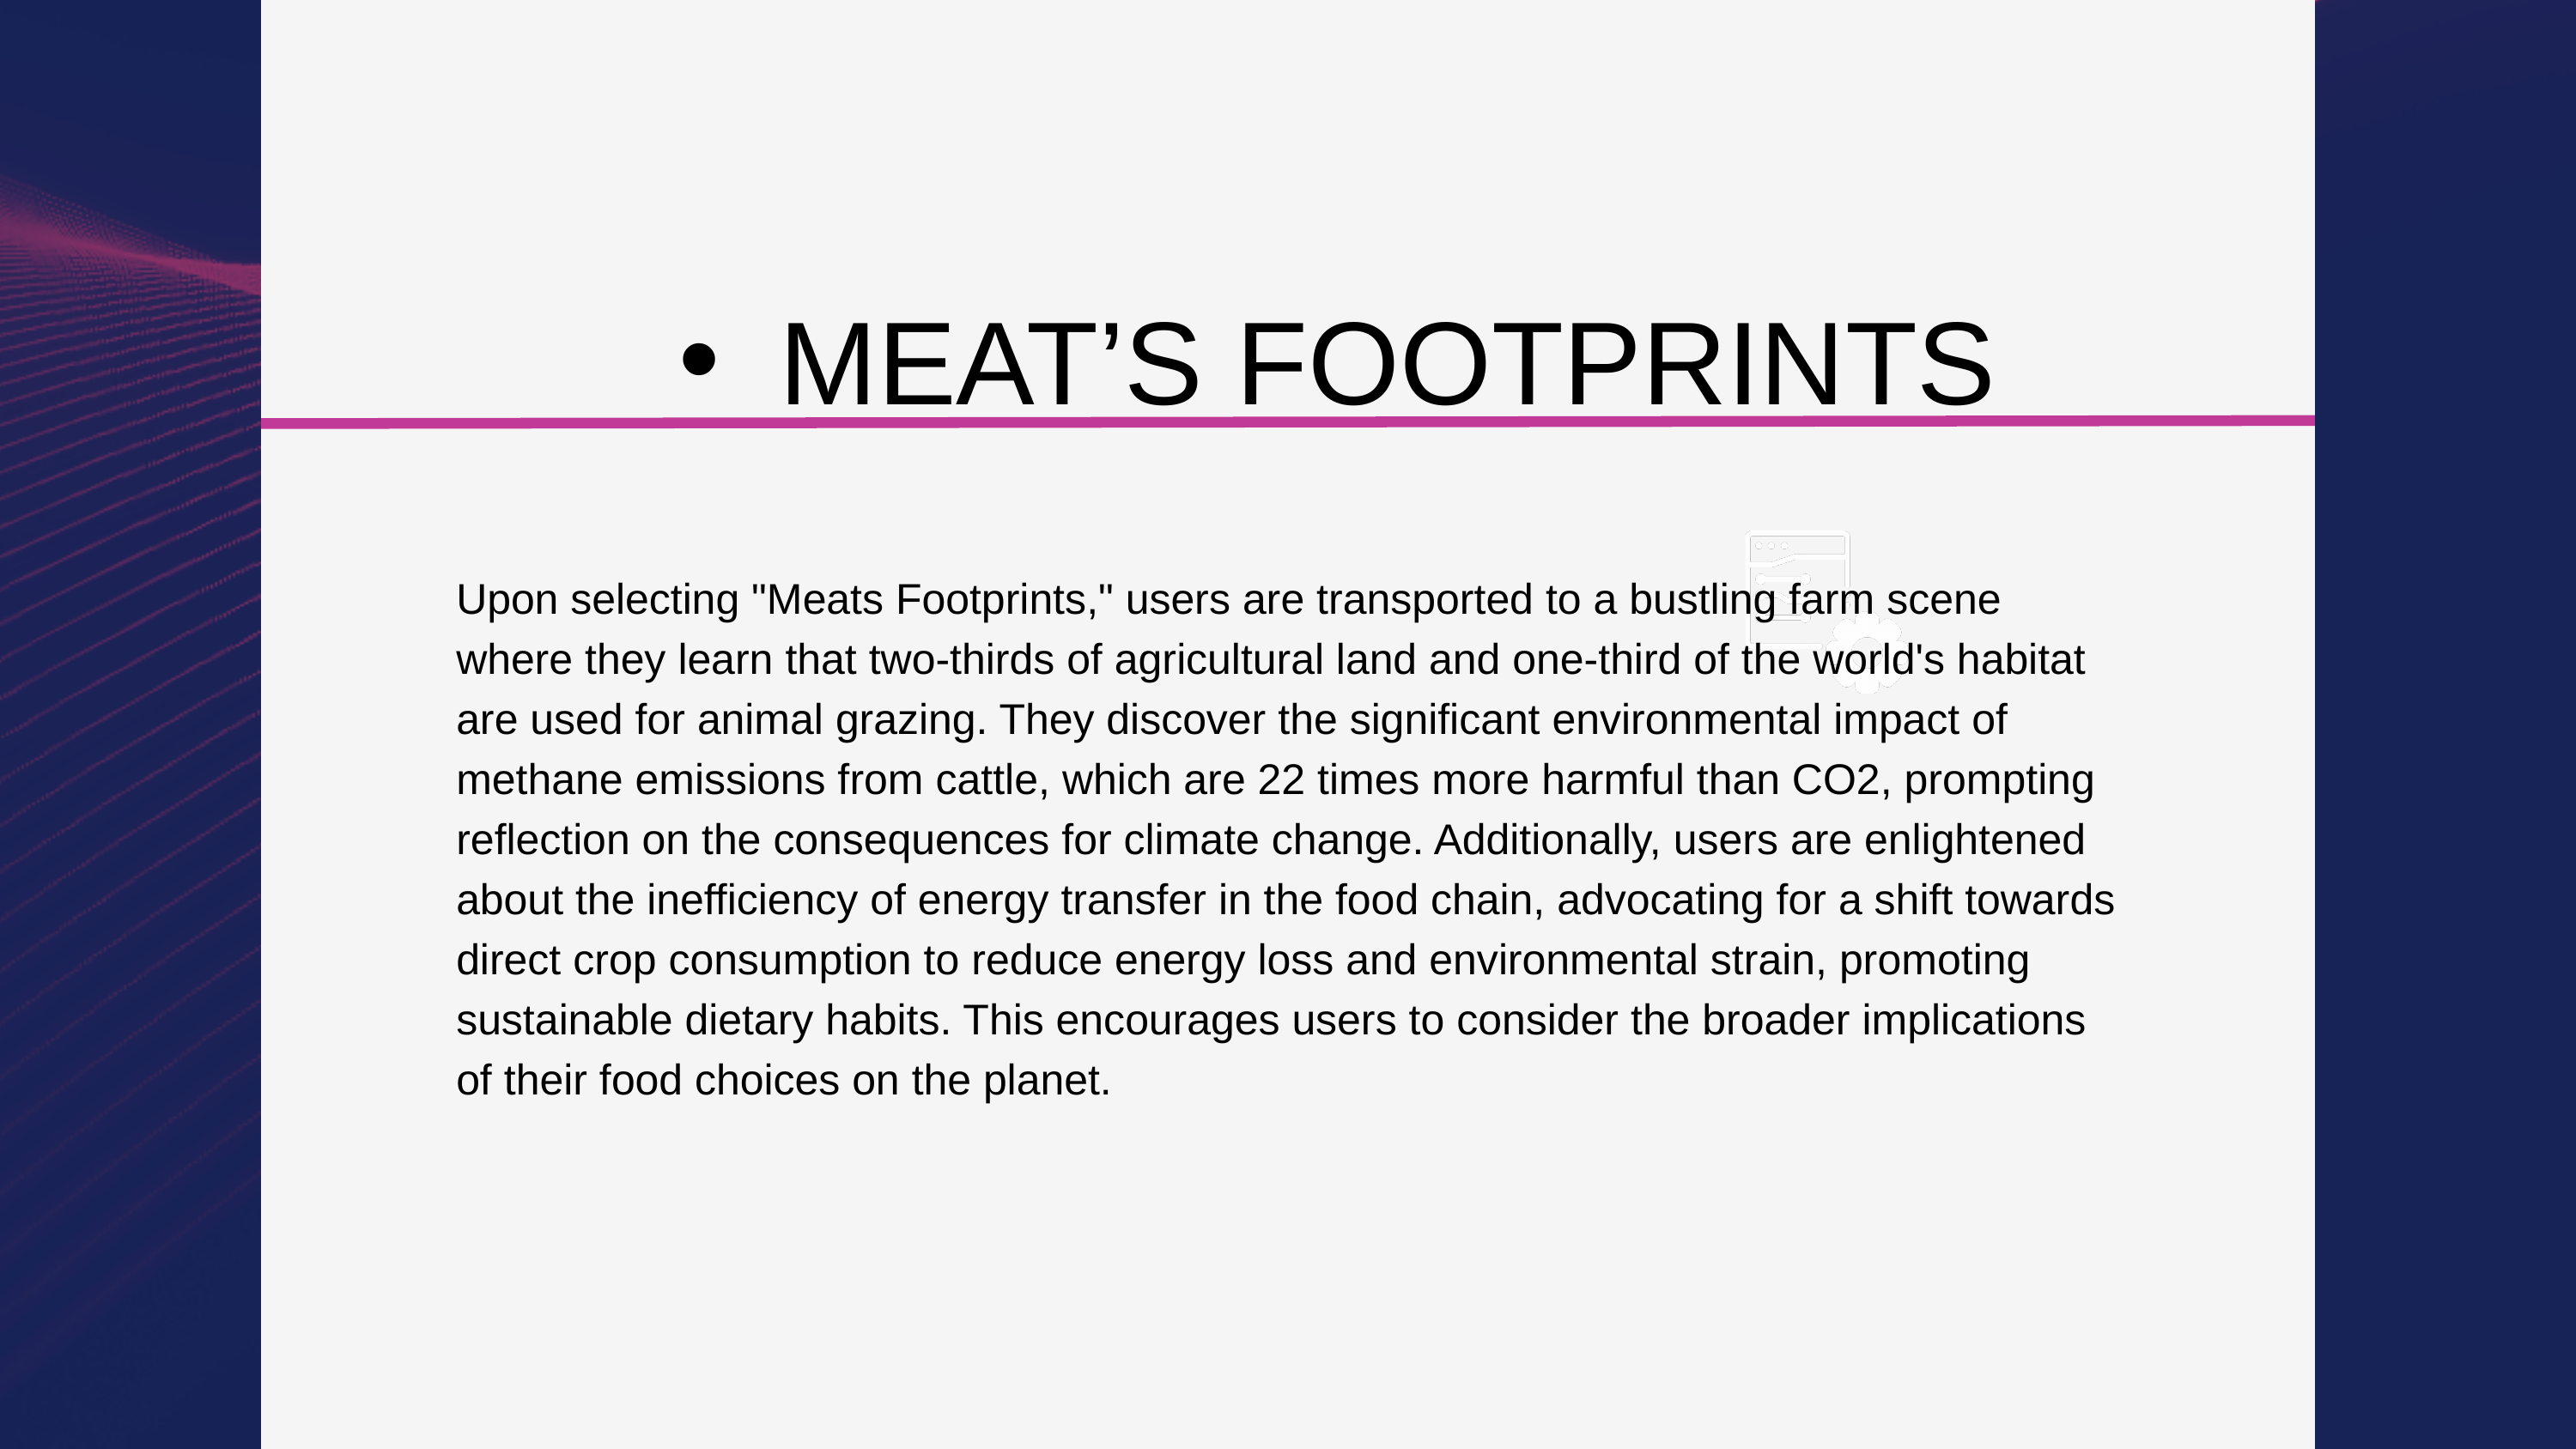

MEAT’S FOOTPRINTS

Upon selecting "Meats Footprints," users are transported to a bustling farm scene where they learn that two-thirds of agricultural land and one-third of the world's habitat are used for animal grazing. They discover the significant environmental impact of methane emissions from cattle, which are 22 times more harmful than CO2, prompting reflection on the consequences for climate change. Additionally, users are enlightened about the inefficiency of energy transfer in the food chain, advocating for a shift towards direct crop consumption to reduce energy loss and environmental strain, promoting sustainable dietary habits. This encourages users to consider the broader implications of their food choices on the planet.